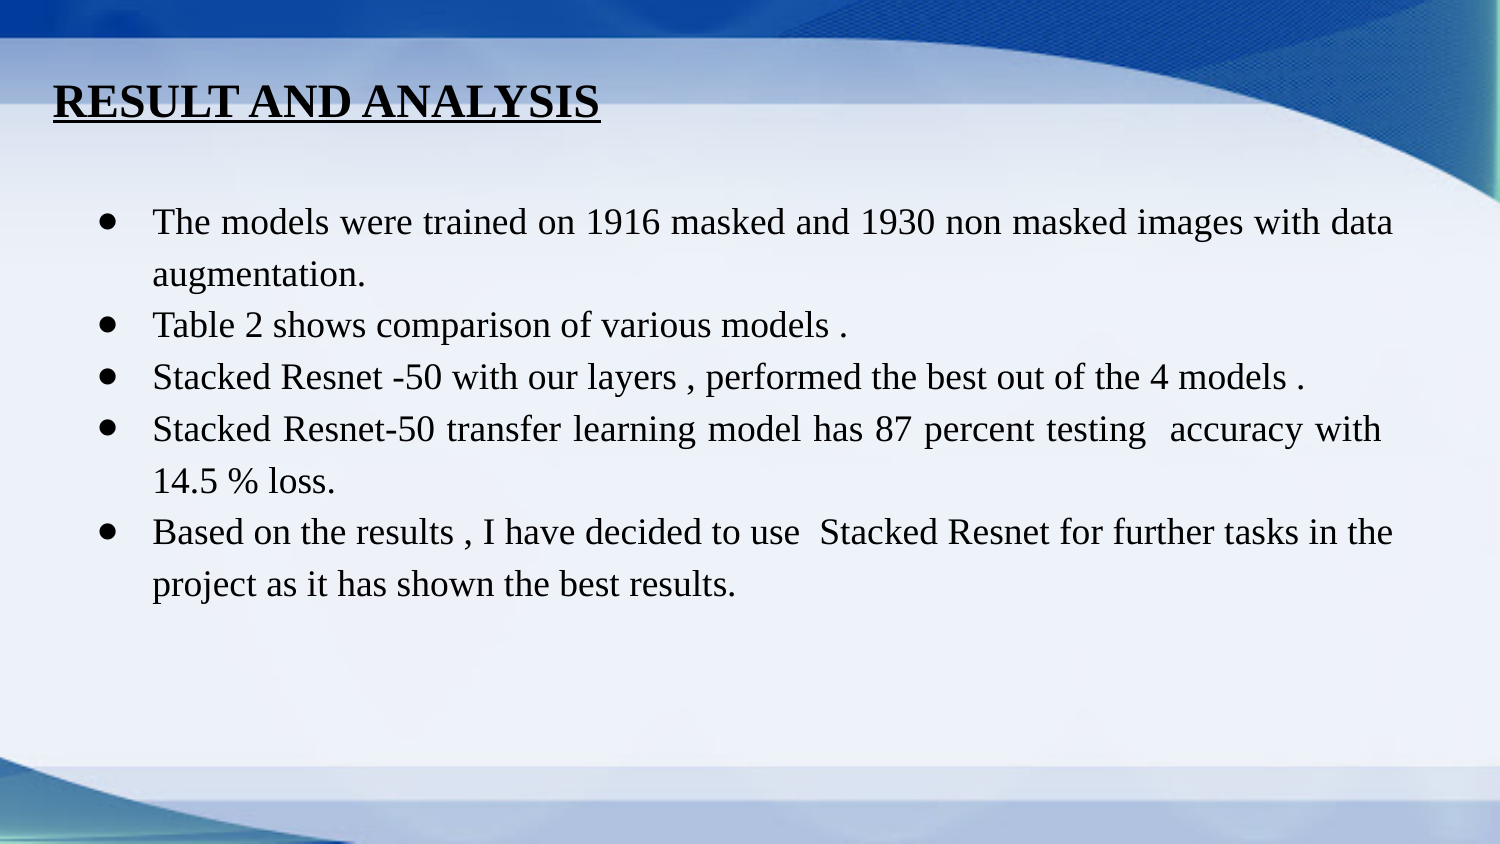

# RESULT AND ANALYSIS
The models were trained on 1916 masked and 1930 non masked images with data augmentation.
Table 2 shows comparison of various models .
Stacked Resnet -50 with our layers , performed the best out of the 4 models .
Stacked Resnet-50 transfer learning model has 87 percent testing  accuracy with  14.5 % loss.
Based on the results , I have decided to use  Stacked Resnet for further tasks in the project as it has shown the best results.